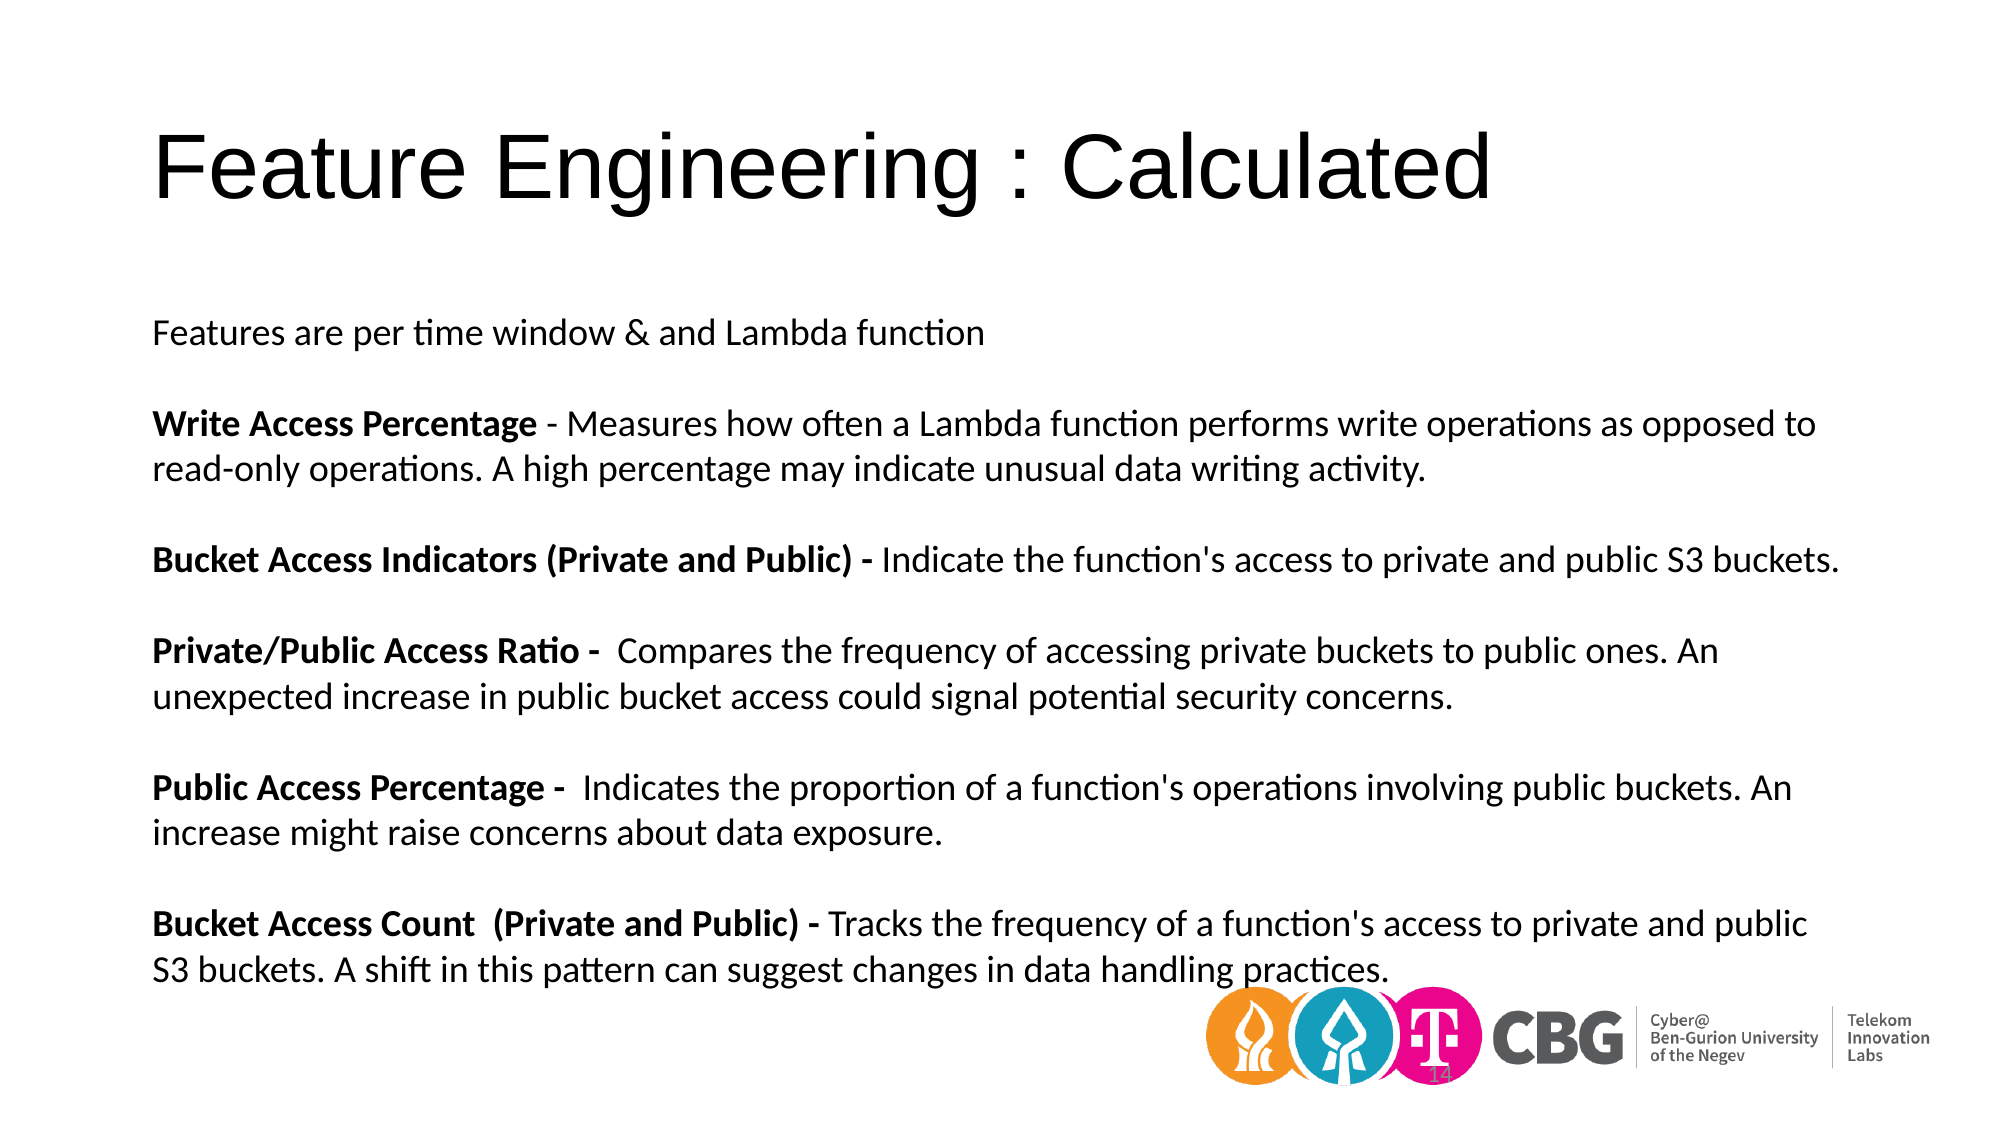

# Feature Engineering : Calculated
Features are per time window & and Lambda function

Write Access Percentage - Measures how often a Lambda function performs write operations as opposed to read-only operations. A high percentage may indicate unusual data writing activity.

Bucket Access Indicators (Private and Public) - Indicate the function's access to private and public S3 buckets.

Private/Public Access Ratio -  Compares the frequency of accessing private buckets to public ones. An unexpected increase in public bucket access could signal potential security concerns.

Public Access Percentage -  Indicates the proportion of a function's operations involving public buckets. An increase might raise concerns about data exposure.

Bucket Access Count  (Private and Public) - Tracks the frequency of a function's access to private and public S3 buckets. A shift in this pattern can suggest changes in data handling practices.

14